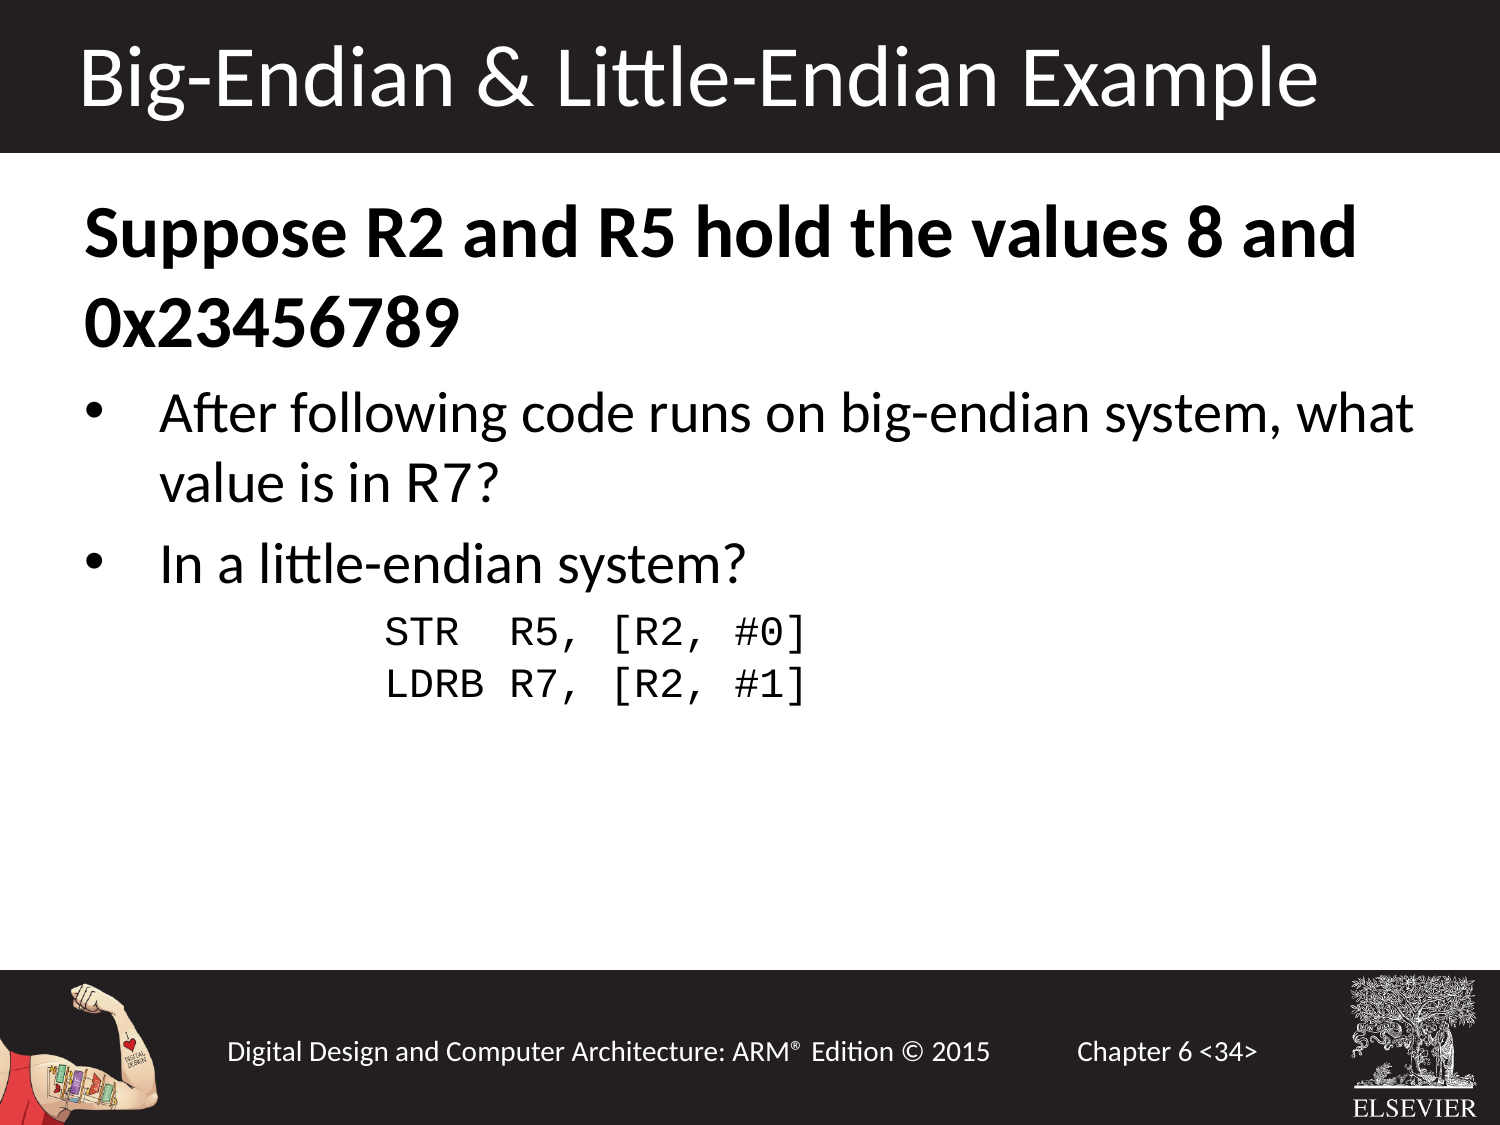

Big-Endian & Little-Endian Example
Suppose R2 and R5 hold the values 8 and 0x23456789
After following code runs on big-endian system, what value is in R7?
In a little-endian system?
	STR  R5, [R2, #0]
	LDRB R7, [R2, #1]